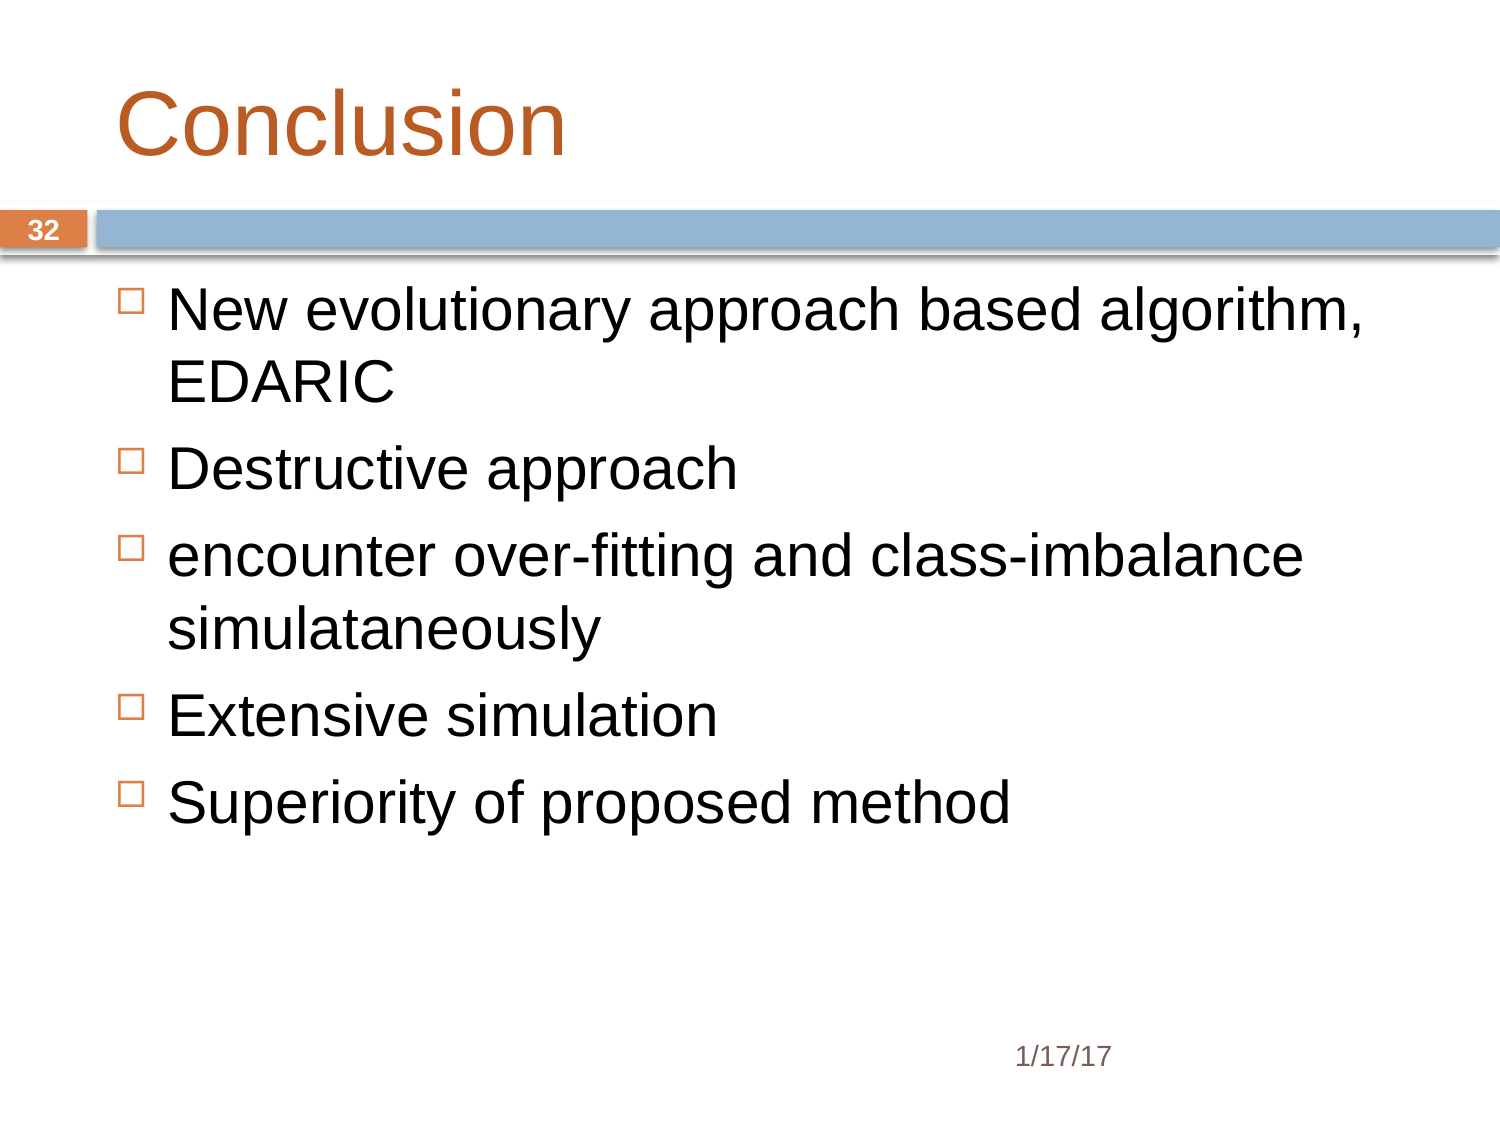

# Conclusion
32
New evolutionary approach based algorithm, EDARIC
Destructive approach
encounter over-fitting and class-imbalance simulataneously
Extensive simulation
Superiority of proposed method

1/17/17